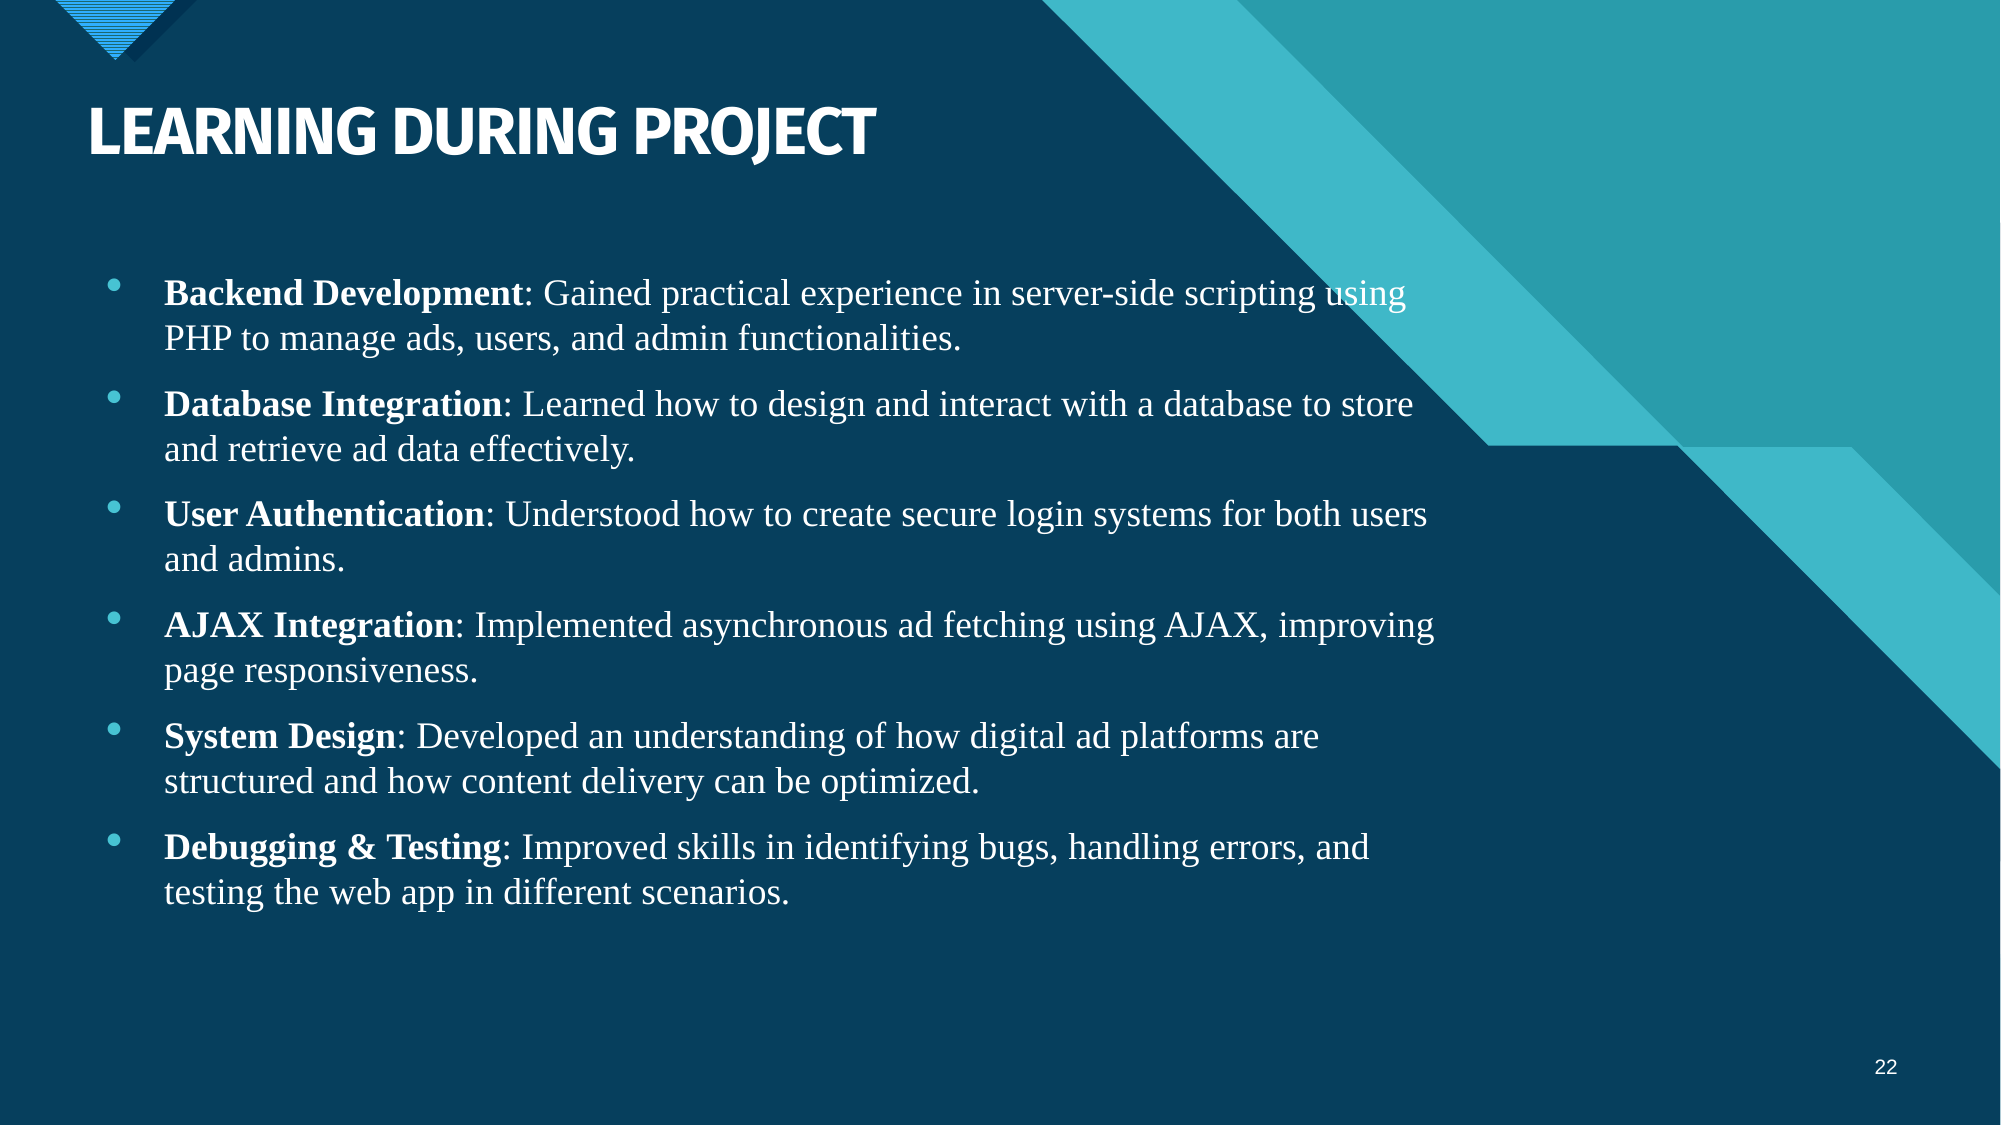

# LEARNING DURING PROJECT
Backend Development: Gained practical experience in server-side scripting using PHP to manage ads, users, and admin functionalities.
Database Integration: Learned how to design and interact with a database to store and retrieve ad data effectively.
User Authentication: Understood how to create secure login systems for both users and admins.
AJAX Integration: Implemented asynchronous ad fetching using AJAX, improving page responsiveness.
System Design: Developed an understanding of how digital ad platforms are structured and how content delivery can be optimized.
Debugging & Testing: Improved skills in identifying bugs, handling errors, and testing the web app in different scenarios.

22